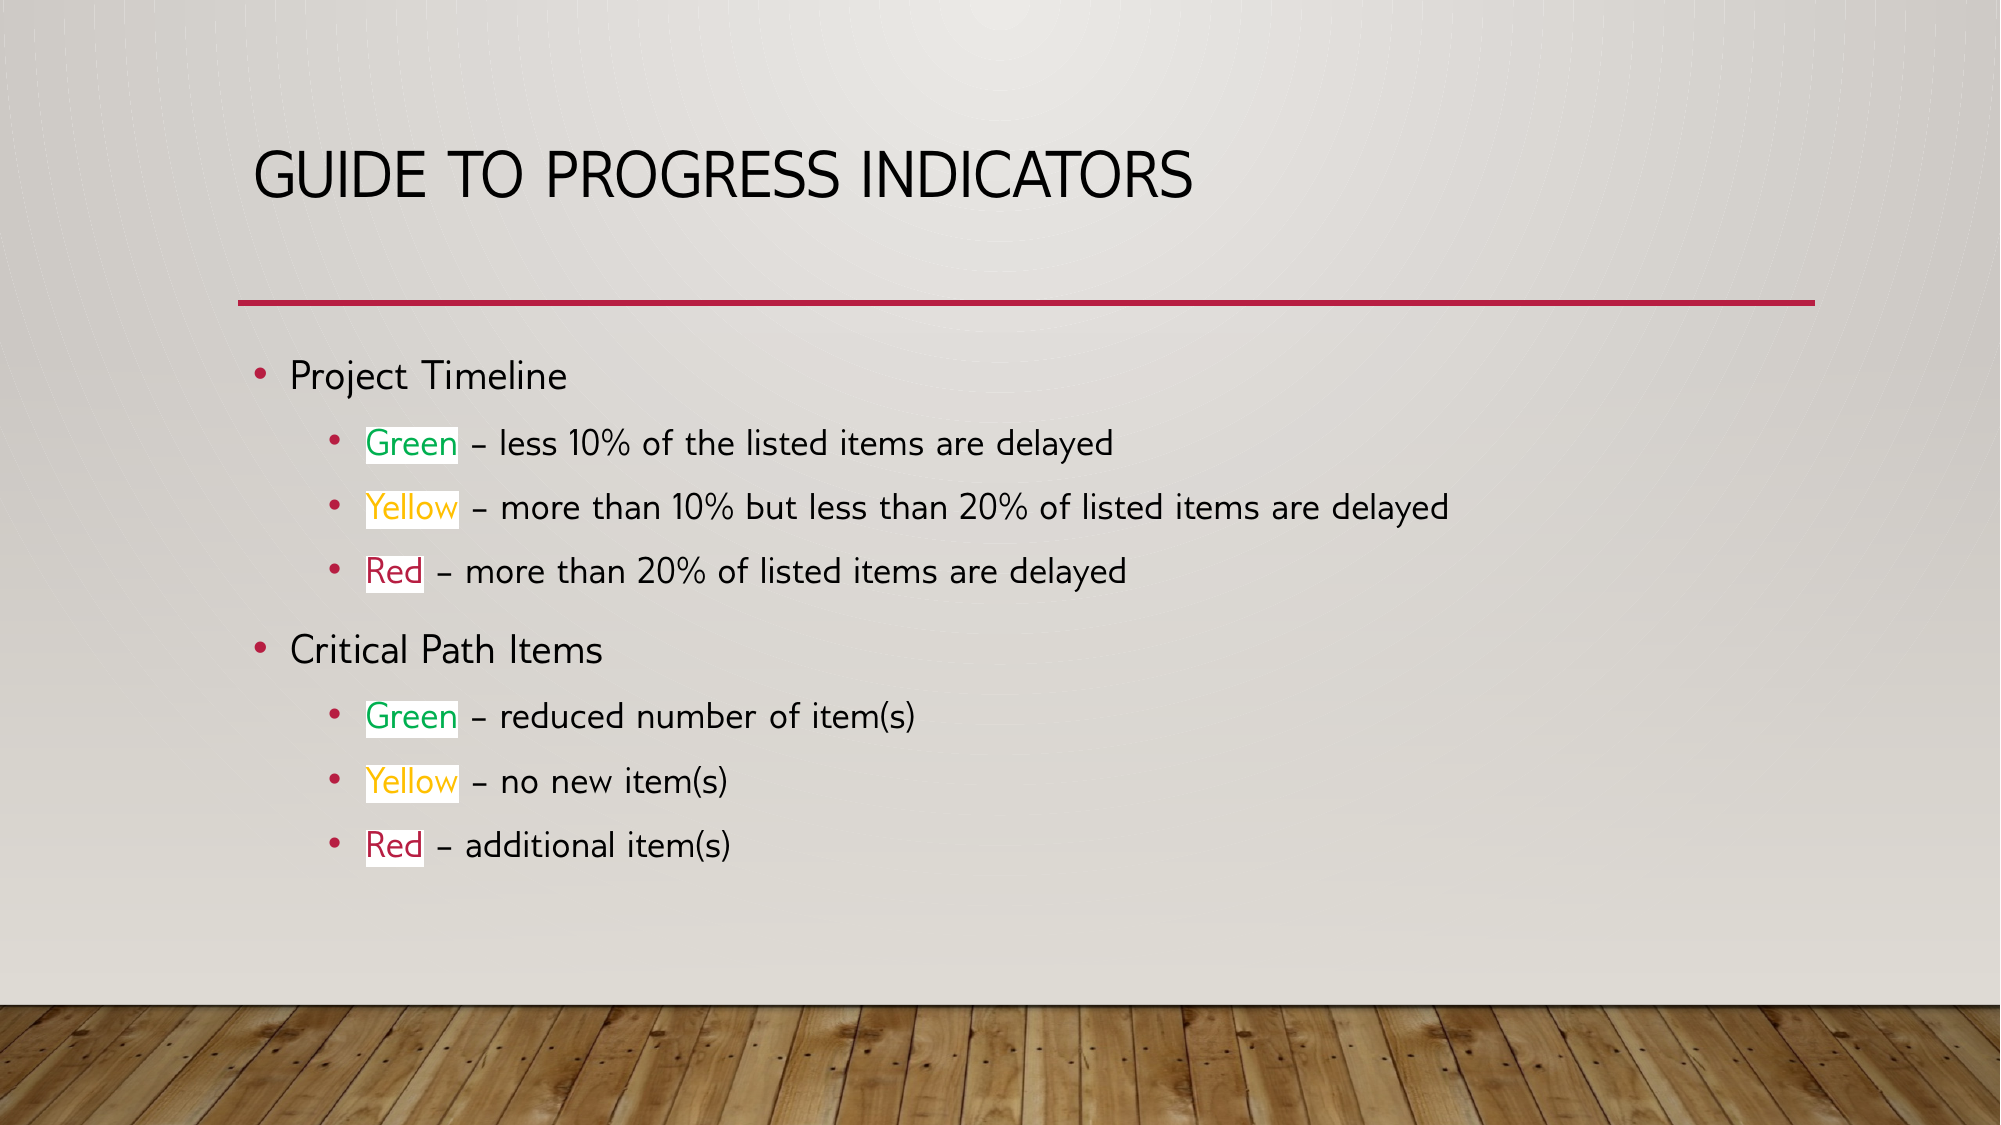

# Guide to Progress Indicators
Project Timeline
Green – less 10% of the listed items are delayed
Yellow – more than 10% but less than 20% of listed items are delayed
Red – more than 20% of listed items are delayed
Critical Path Items
Green – reduced number of item(s)
Yellow – no new item(s)
Red – additional item(s)